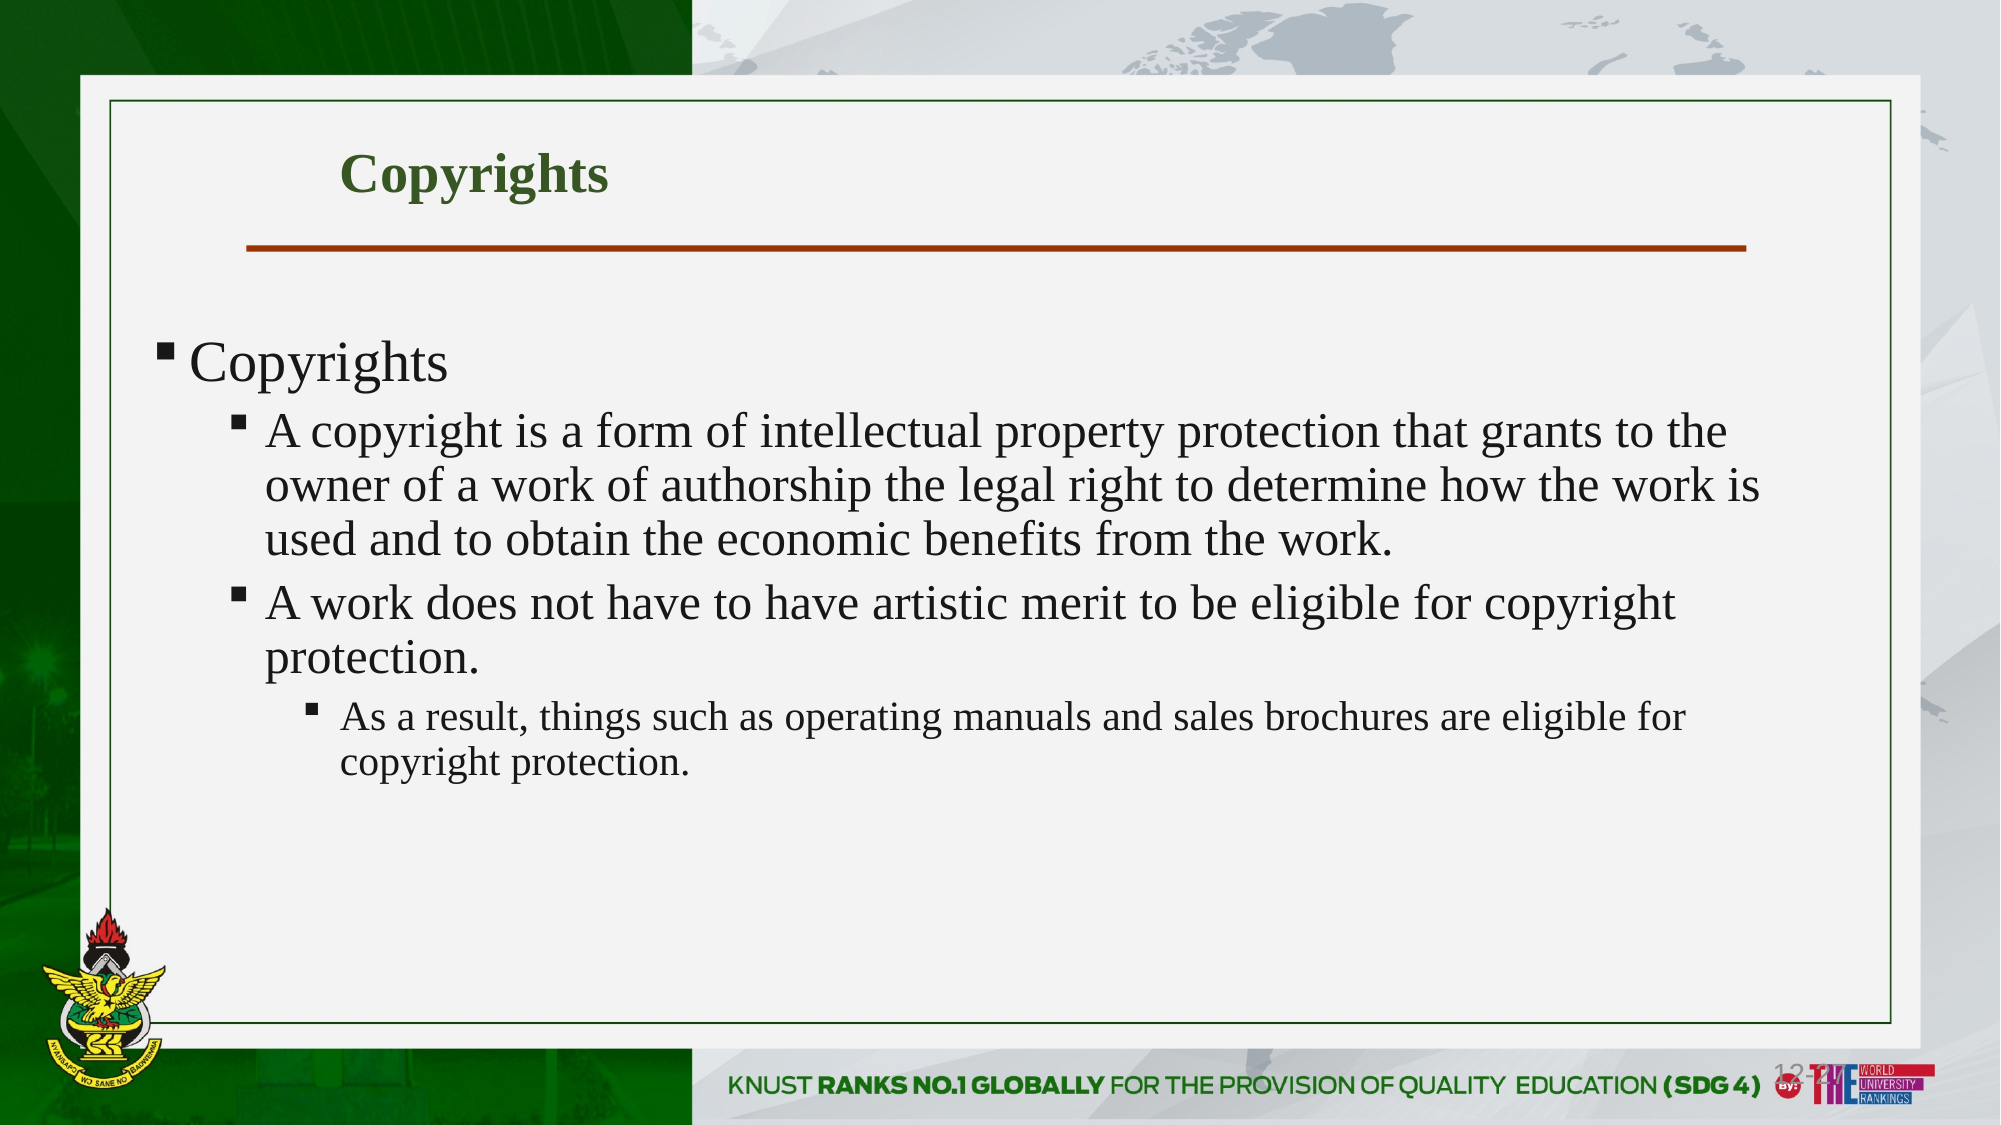

# Copyrights

Copyrights
A copyright is a form of intellectual property protection that grants to the owner of a work of authorship the legal right to determine how the work is used and to obtain the economic benefits from the work.
A work does not have to have artistic merit to be eligible for copyright protection.
As a result, things such as operating manuals and sales brochures are eligible for copyright protection.
12-27